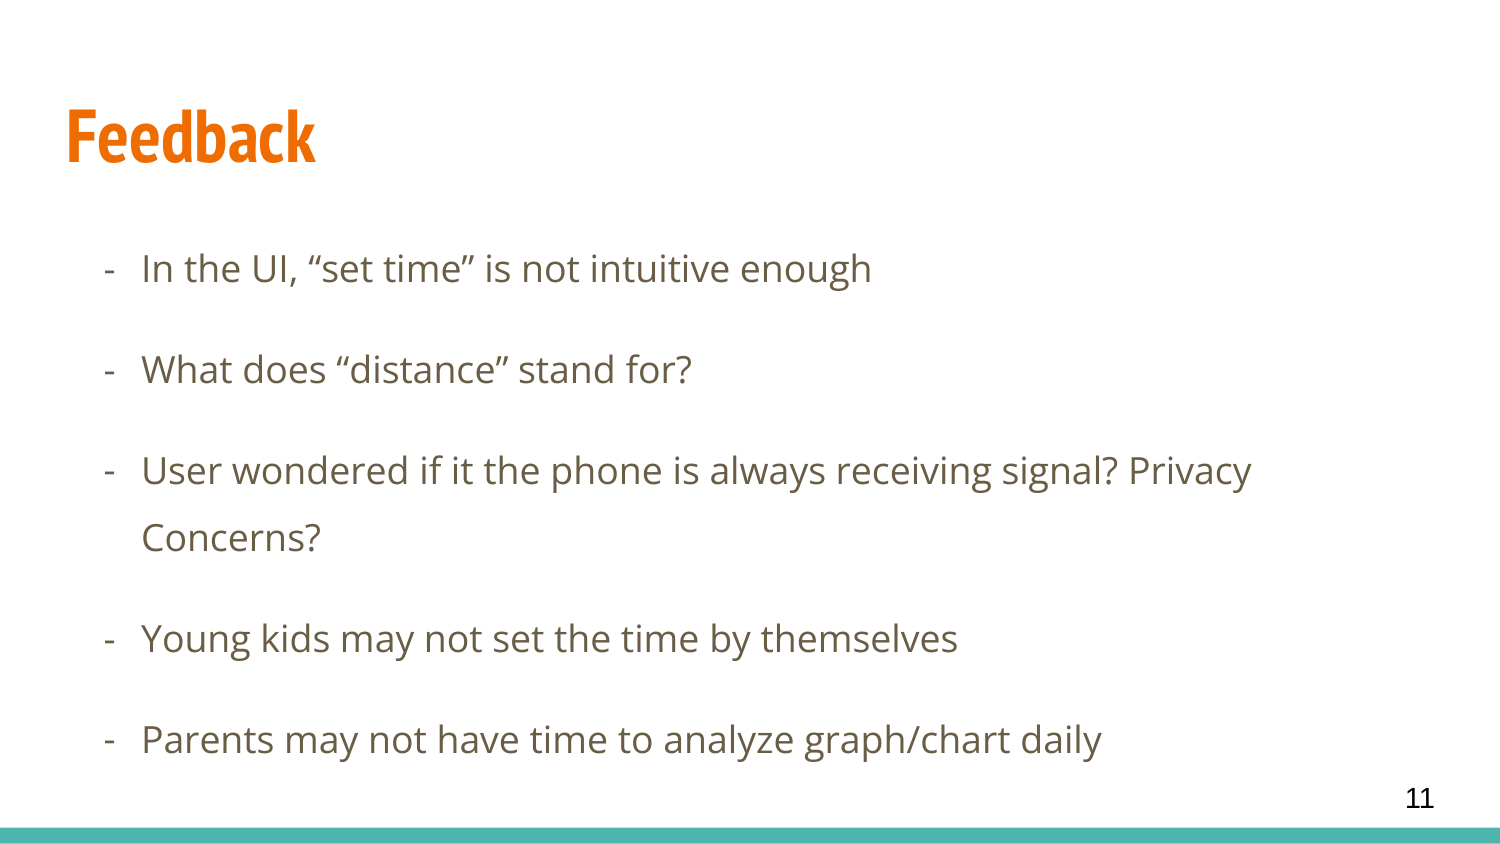

# Feedback
In the UI, “set time” is not intuitive enough
What does “distance” stand for?
User wondered if it the phone is always receiving signal? Privacy Concerns?
Young kids may not set the time by themselves
Parents may not have time to analyze graph/chart daily
11